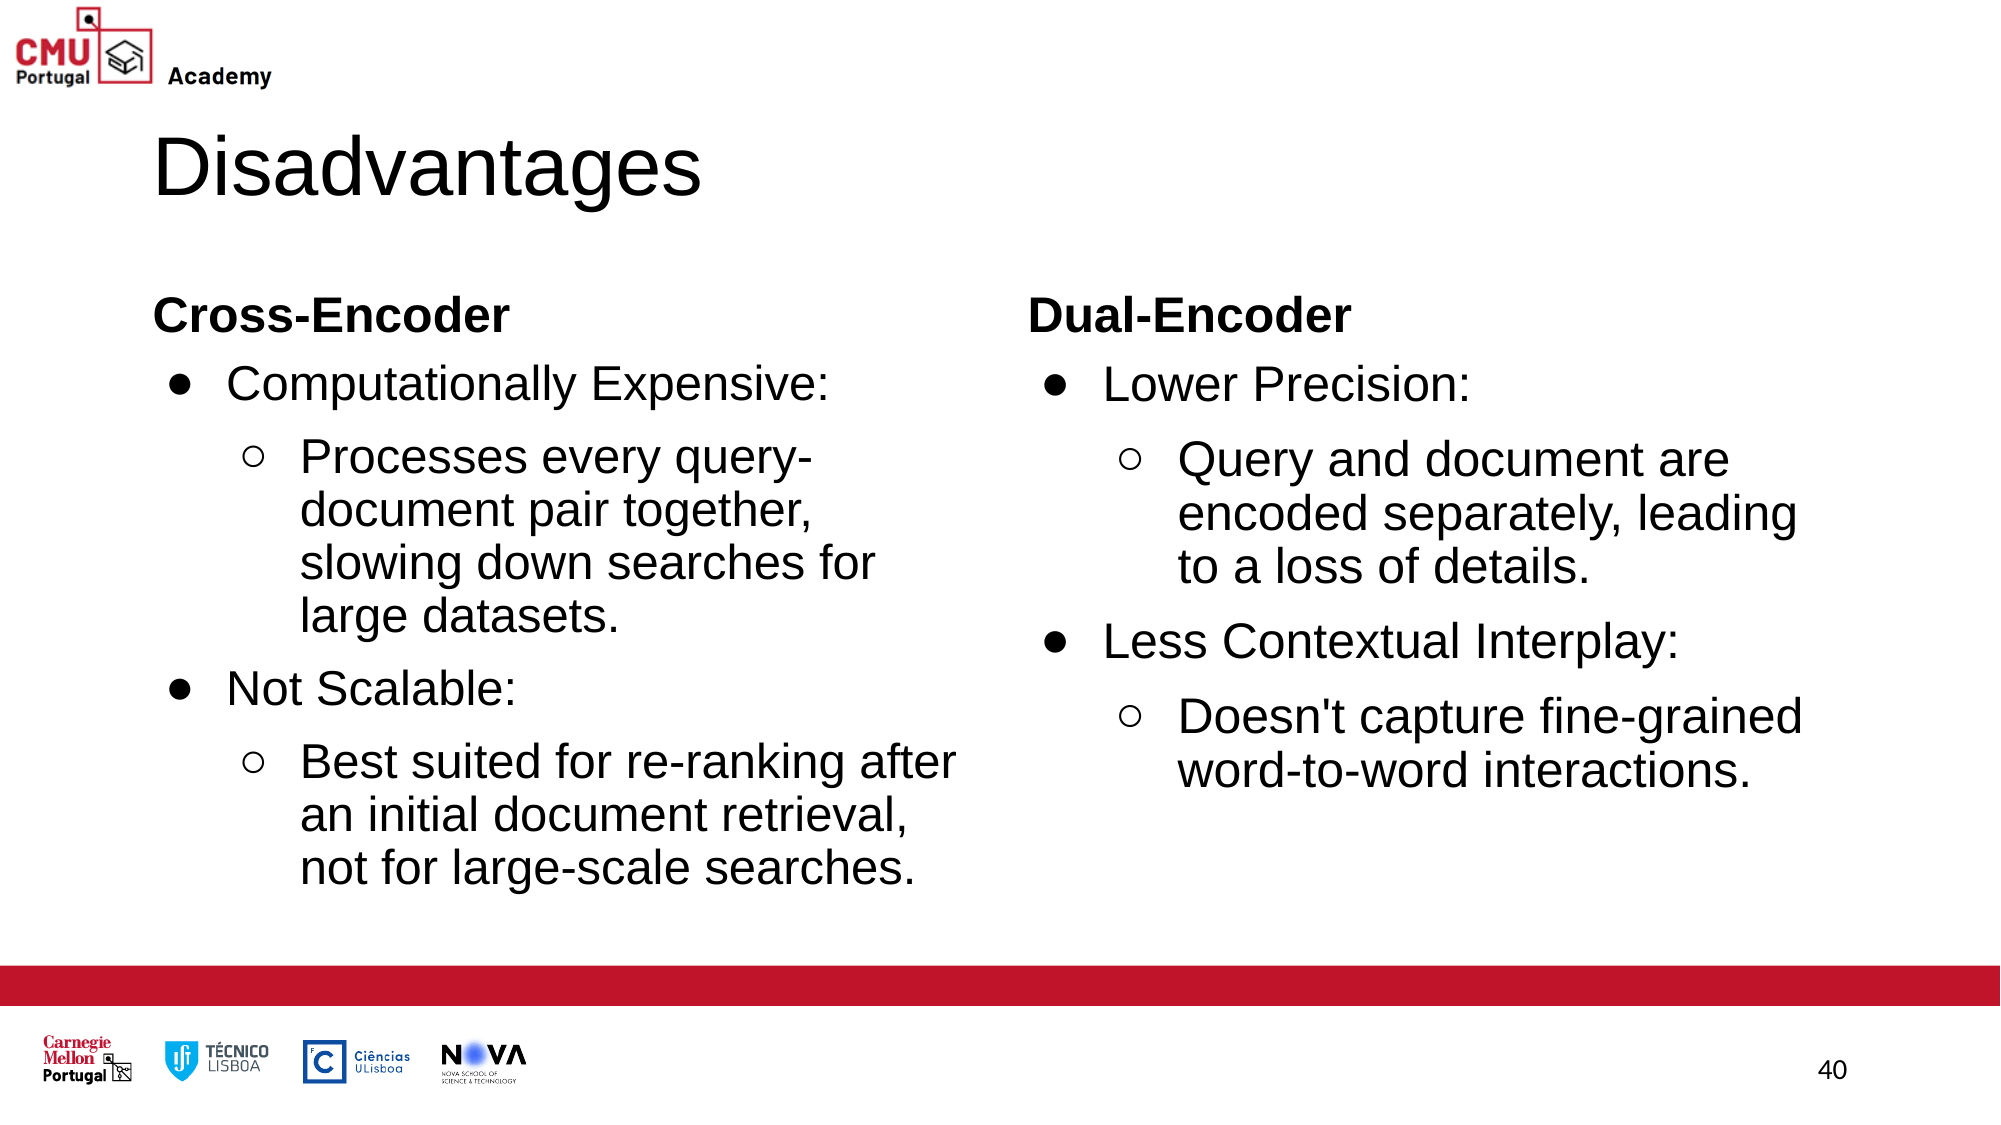

# Disadvantages
Cross-Encoder
Dual-Encoder
Computationally Expensive:
Processes every query-document pair together, slowing down searches for large datasets.
Not Scalable:
Best suited for re-ranking after an initial document retrieval, not for large-scale searches.
Lower Precision:
Query and document are encoded separately, leading to a loss of details.
Less Contextual Interplay:
Doesn't capture fine-grained word-to-word interactions.
40